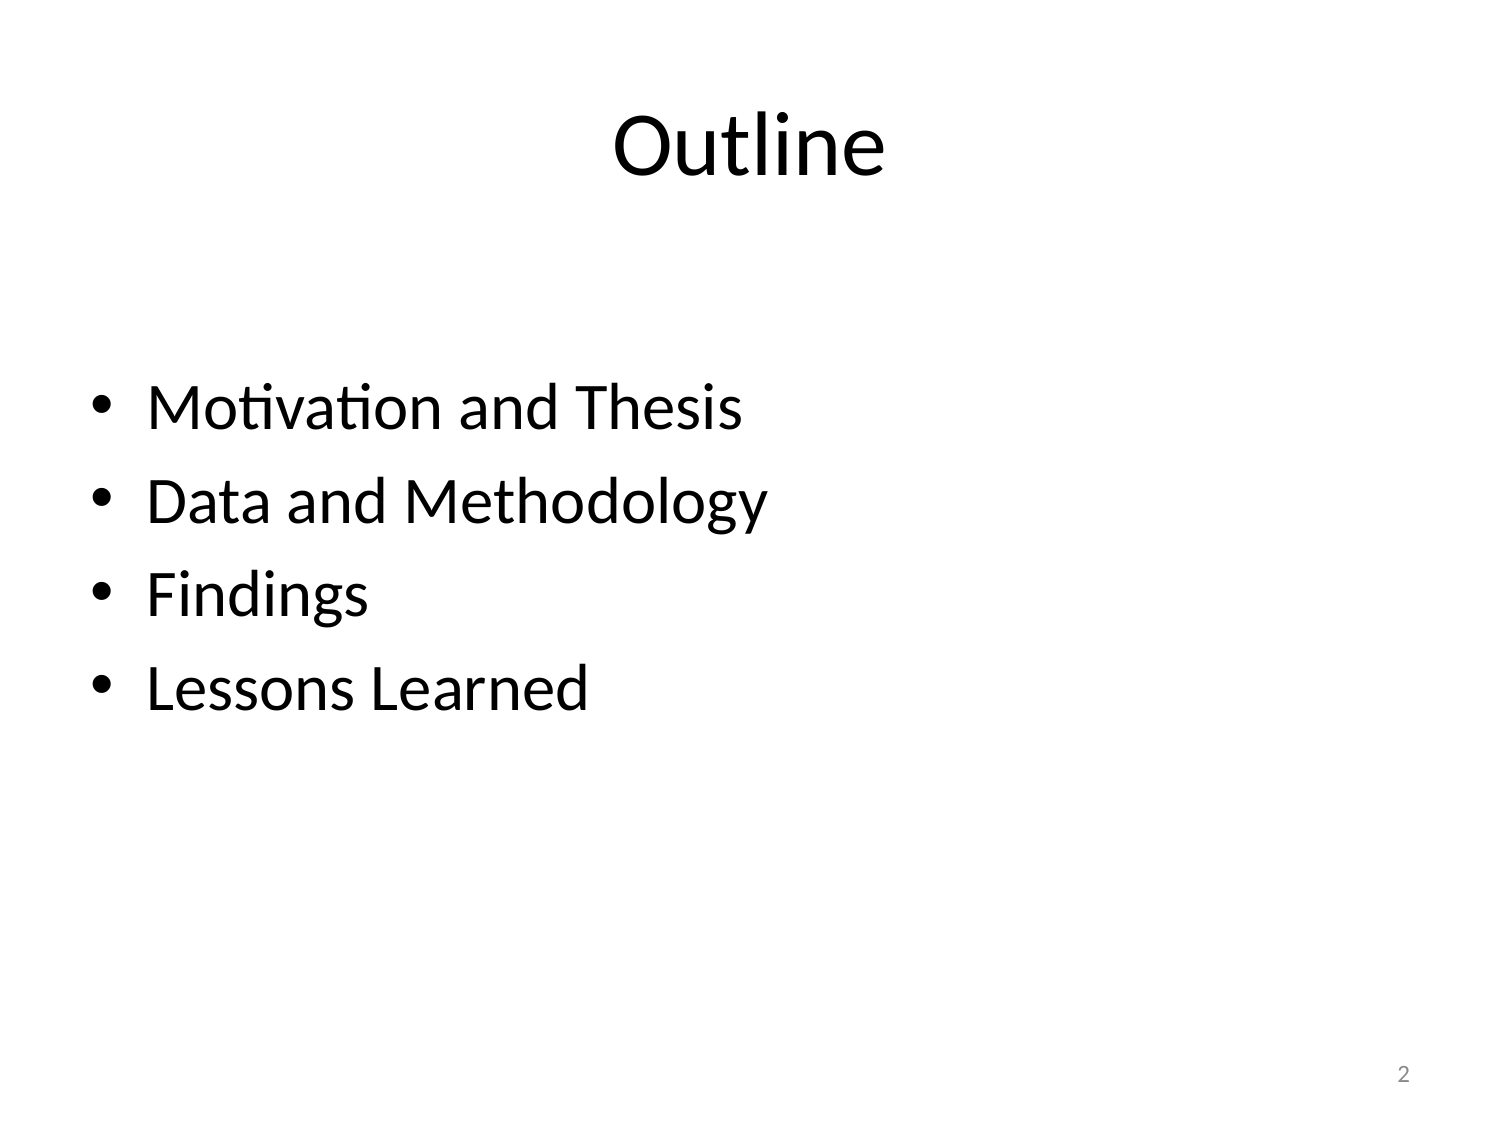

# Outline

Motivation and Thesis
Data and Methodology
Findings
Lessons Learned
2